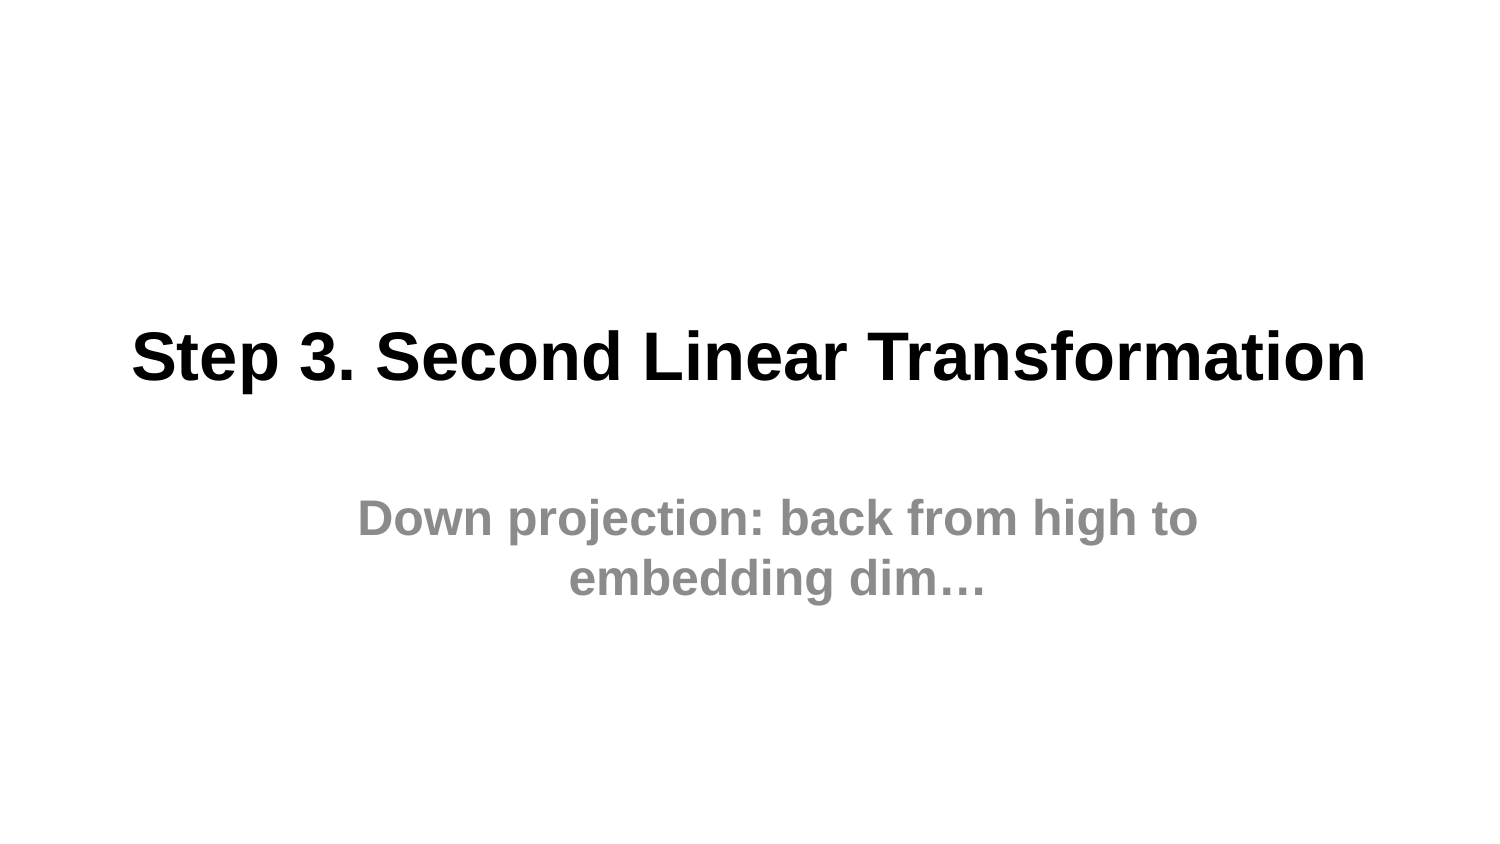

# Step 3. Second Linear Transformation
Down projection: back from high to embedding dim…